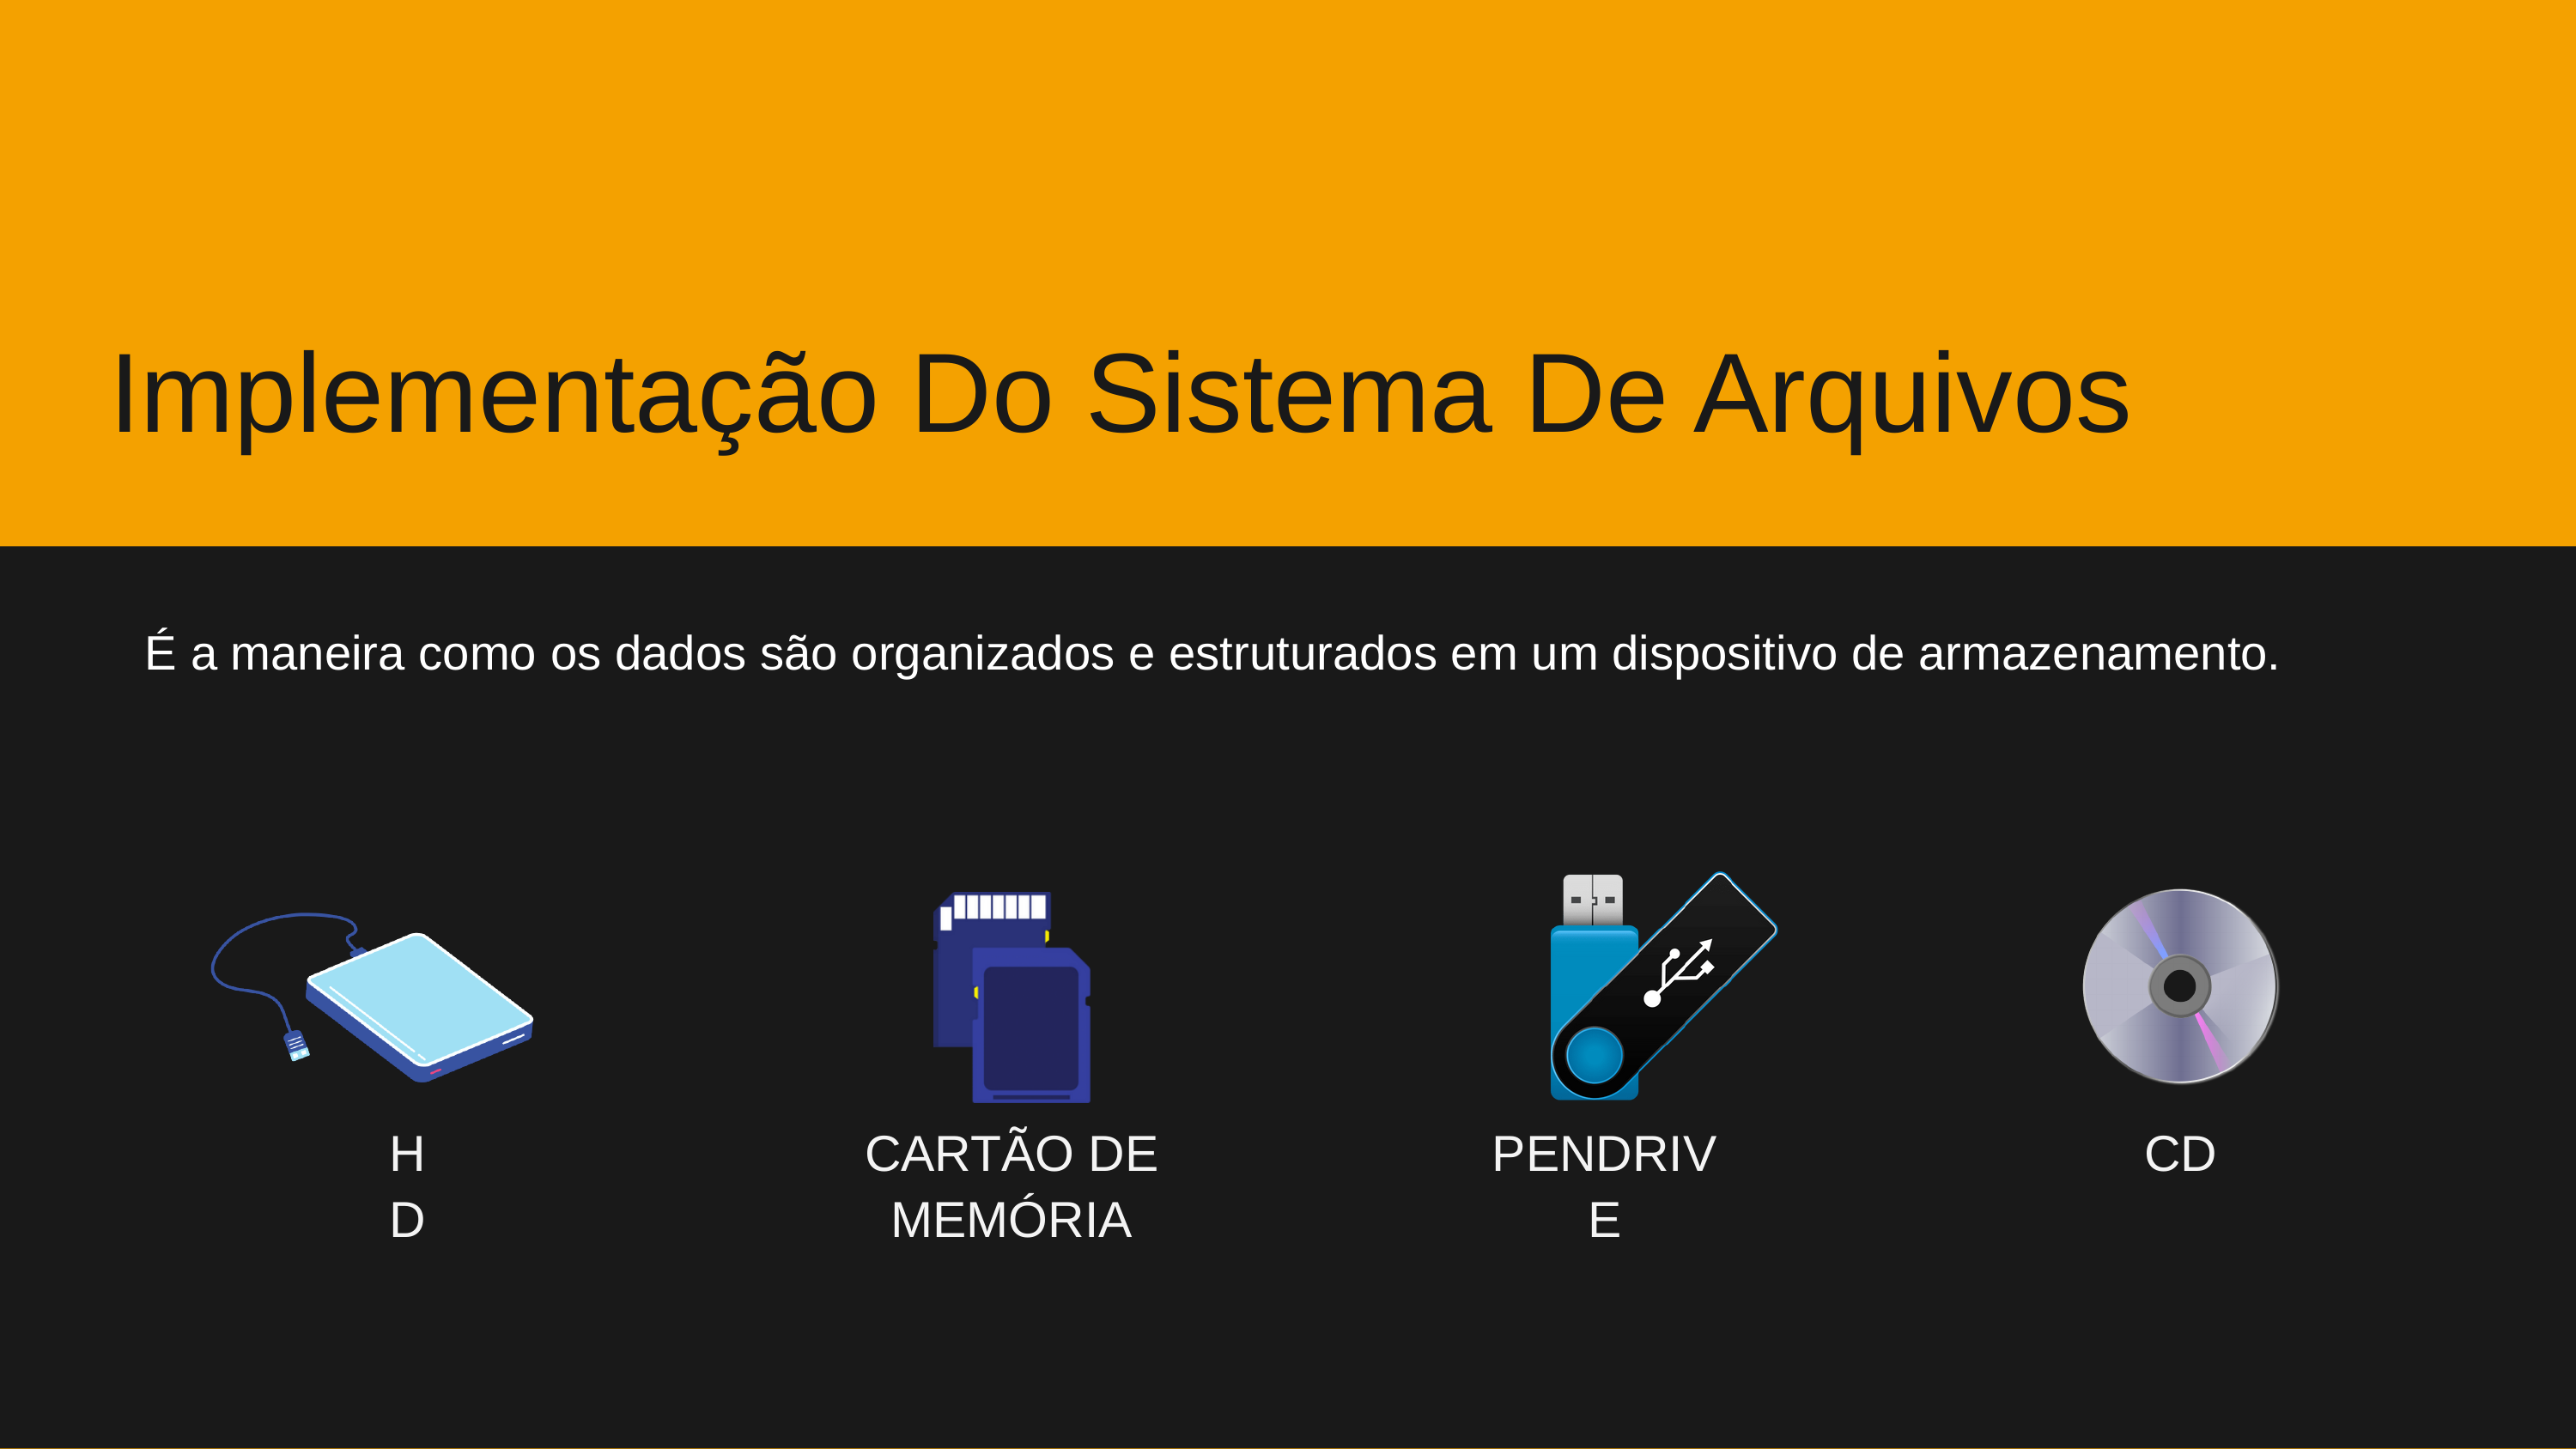

Implementação Do Sistema De Arquivos

É a maneira como os dados são organizados e estruturados em um dispositivo de armazenamento.

HD
CARTÃO DE MEMÓRIA
PENDRIVE
CD